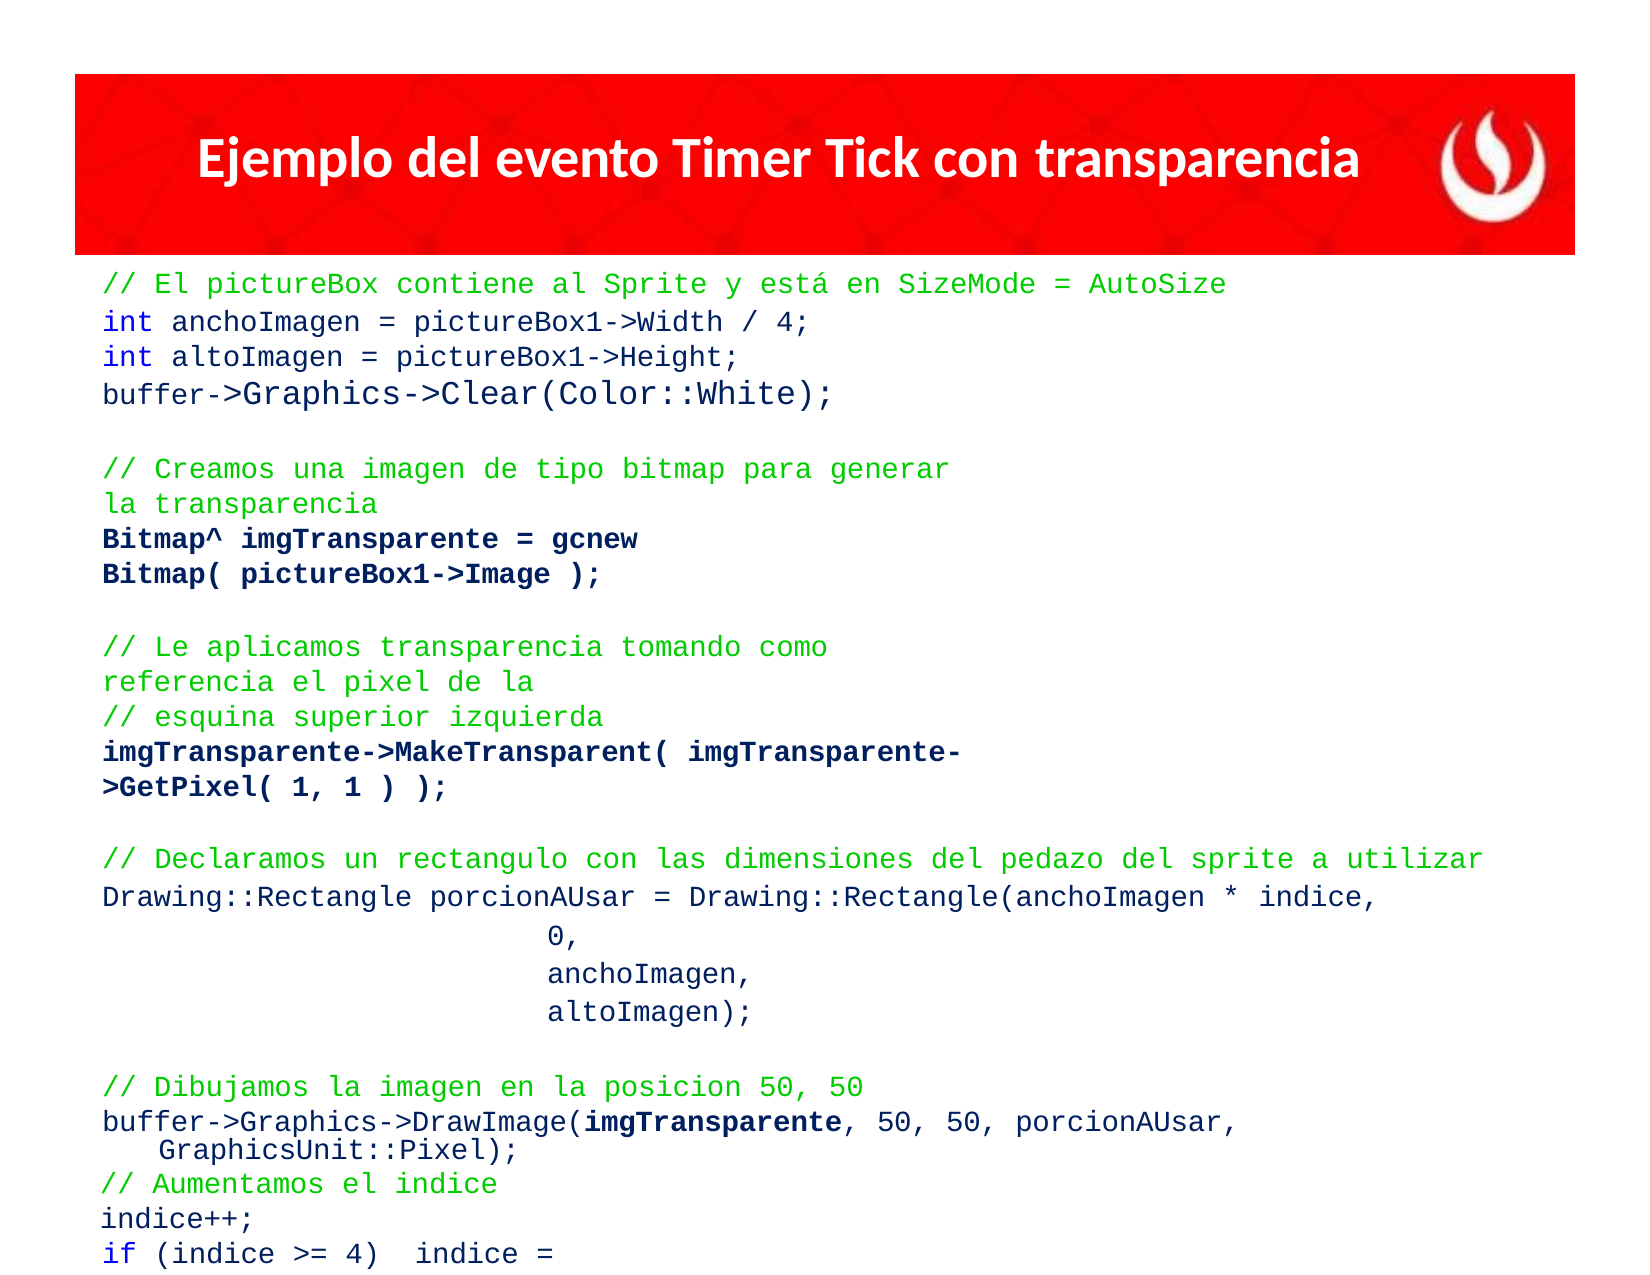

# Ejemplo del evento Timer Tick con transparencia
// El pictureBox contiene al Sprite y está en SizeMode = AutoSize
int anchoImagen = pictureBox1->Width / 4;
int altoImagen = pictureBox1->Height;
buffer->Graphics->Clear(Color::White);

// Creamos una imagen de tipo bitmap para generar la transparencia
Bitmap^ imgTransparente = gcnew Bitmap( pictureBox1->Image );

// Le aplicamos transparencia tomando como referencia el pixel de la
// esquina superior izquierda
imgTransparente->MakeTransparent( imgTransparente->GetPixel( 1, 1 ) );

// Declaramos un rectangulo con las dimensiones del pedazo del sprite a utilizar  Drawing::Rectangle porcionAUsar = Drawing::Rectangle(anchoImagen * indice,
0,
anchoImagen,
altoImagen);

// Dibujamos la imagen en la posicion 50, 50
buffer->Graphics->DrawImage(imgTransparente, 50, 50, porcionAUsar,  GraphicsUnit::Pixel);
// Aumentamos el indice
indice++;
if (indice >= 4)  indice = 0;

// Limpiamos la memoria
delete imgTransparente;